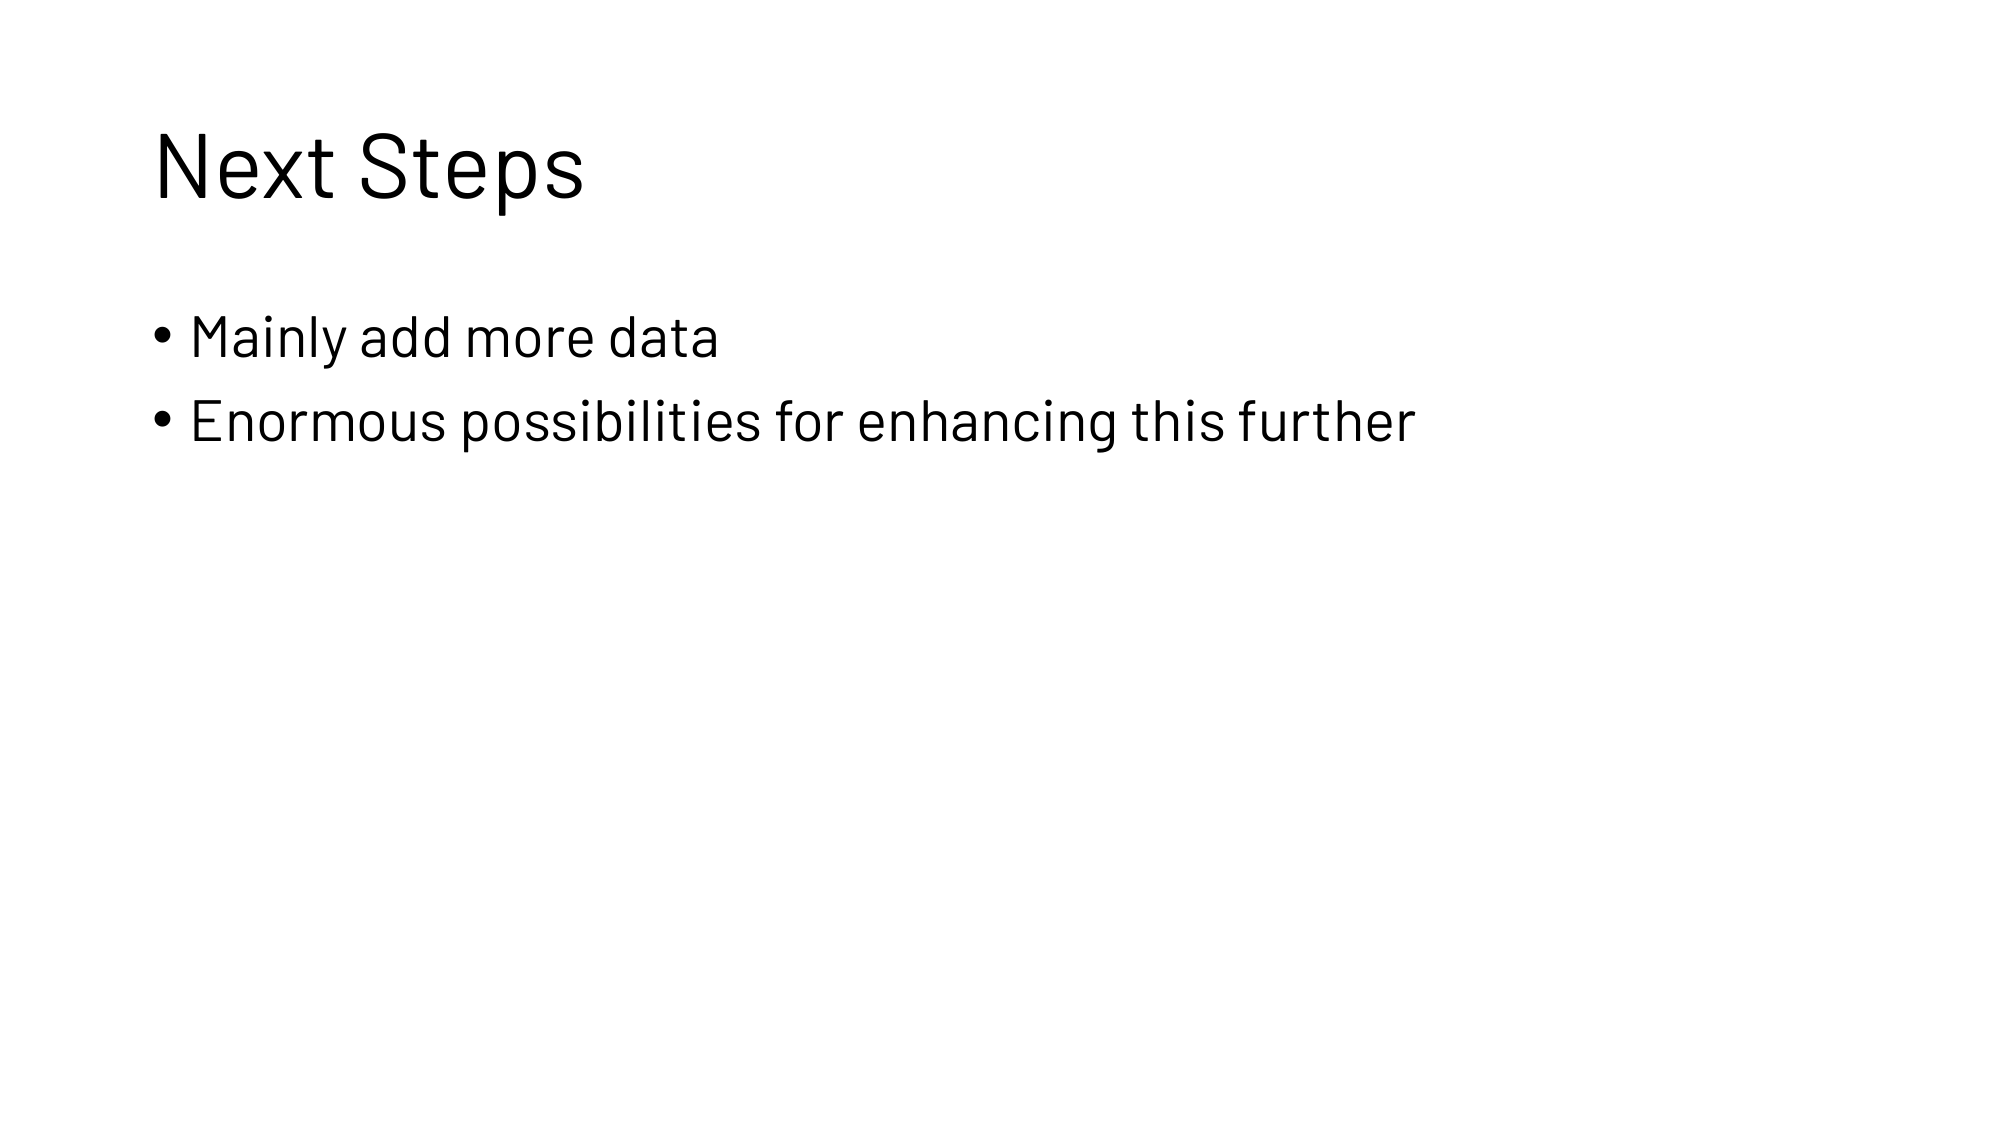

# Next Steps
Mainly add more data
Enormous possibilities for enhancing this further